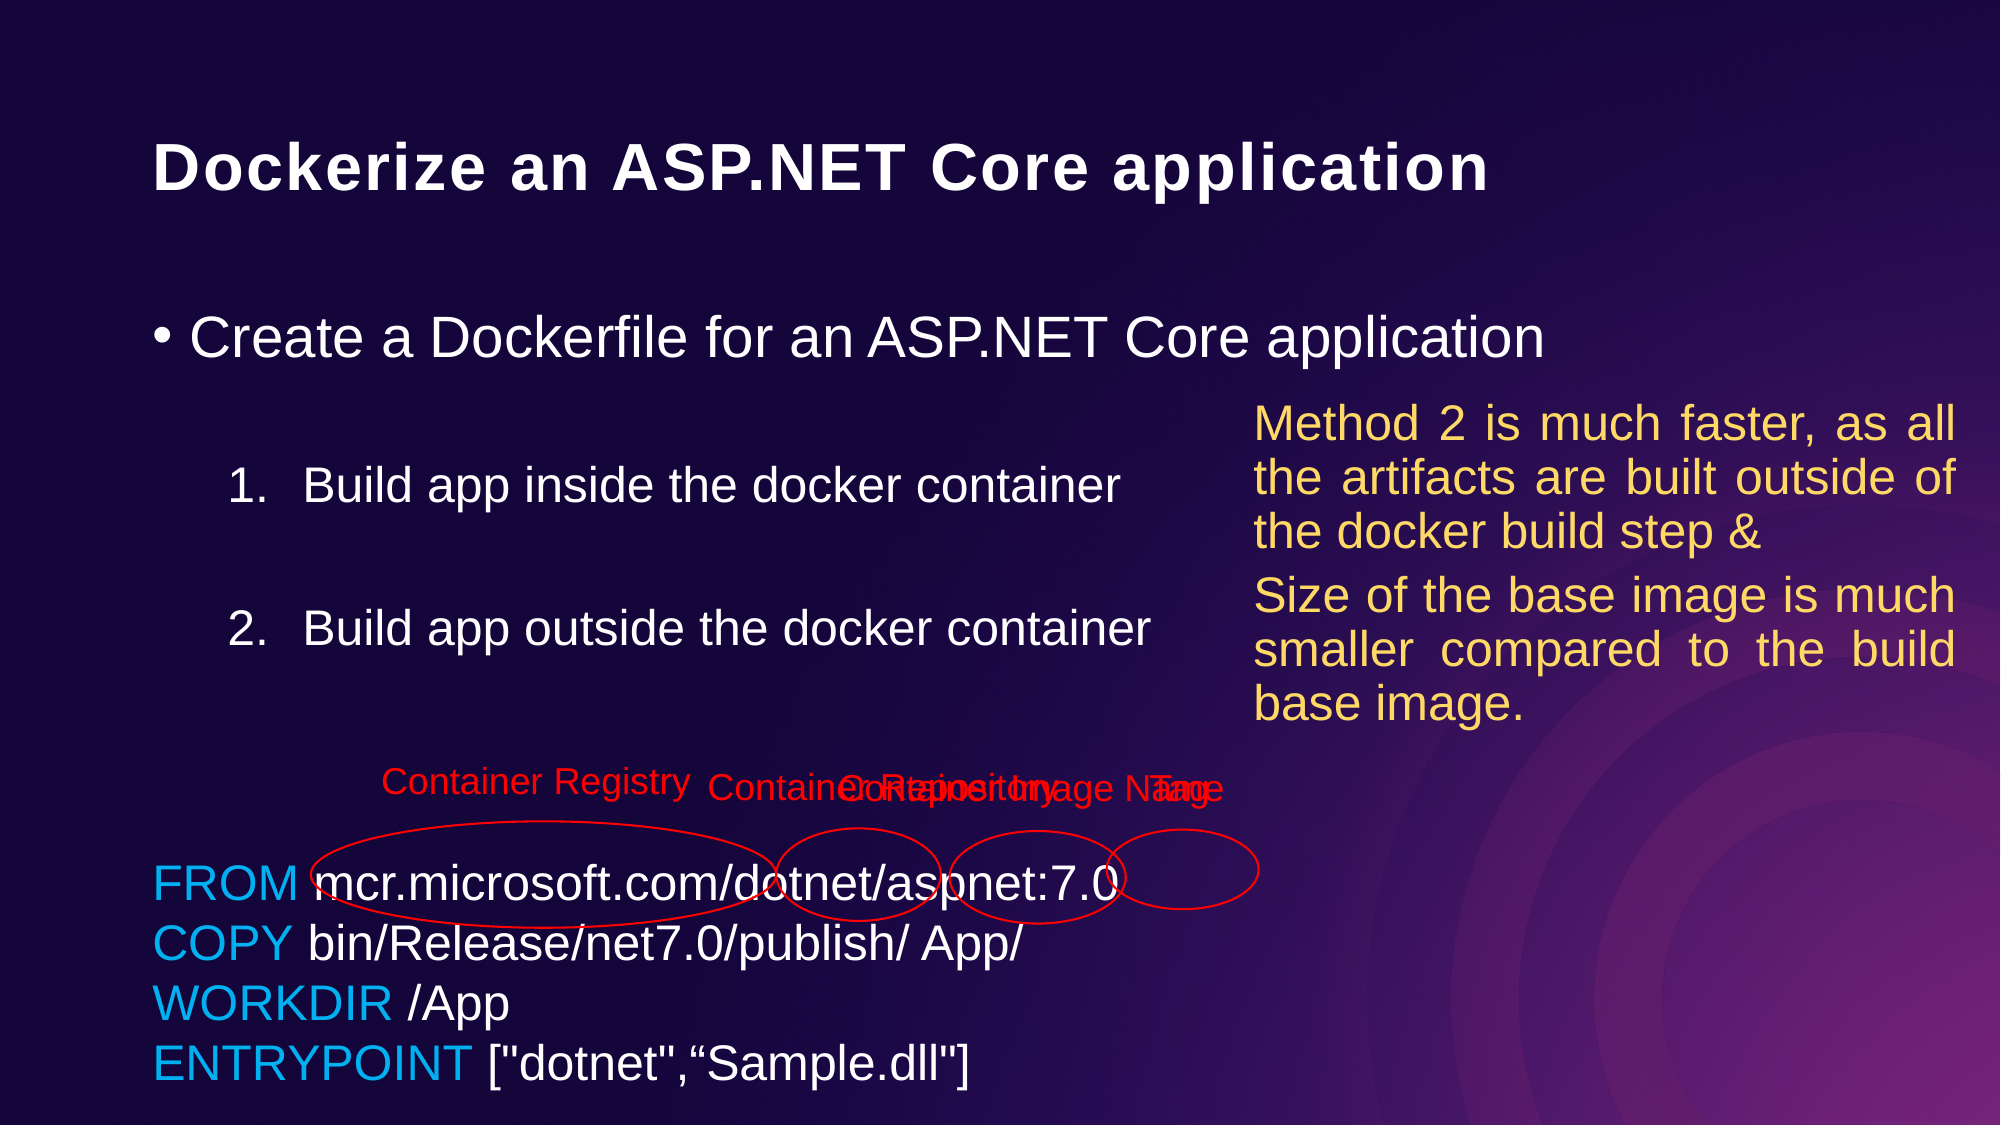

# Dockerize an ASP.NET Core application
Create a Dockerfile for an ASP.NET Core application

Build app inside the docker container

Build app outside the docker container

Method 2 is much faster, as all the artifacts are built outside of the docker build step &
Size of the base image is much smaller compared to the build base image.
Container Registry
Container Repository
Container Image Name
Tag

FROM mcr.microsoft.com/dotnet/aspnet:7.0
COPY bin/Release/net7.0/publish/ App/
WORKDIR /App
ENTRYPOINT ["dotnet",“Sample.dll"]